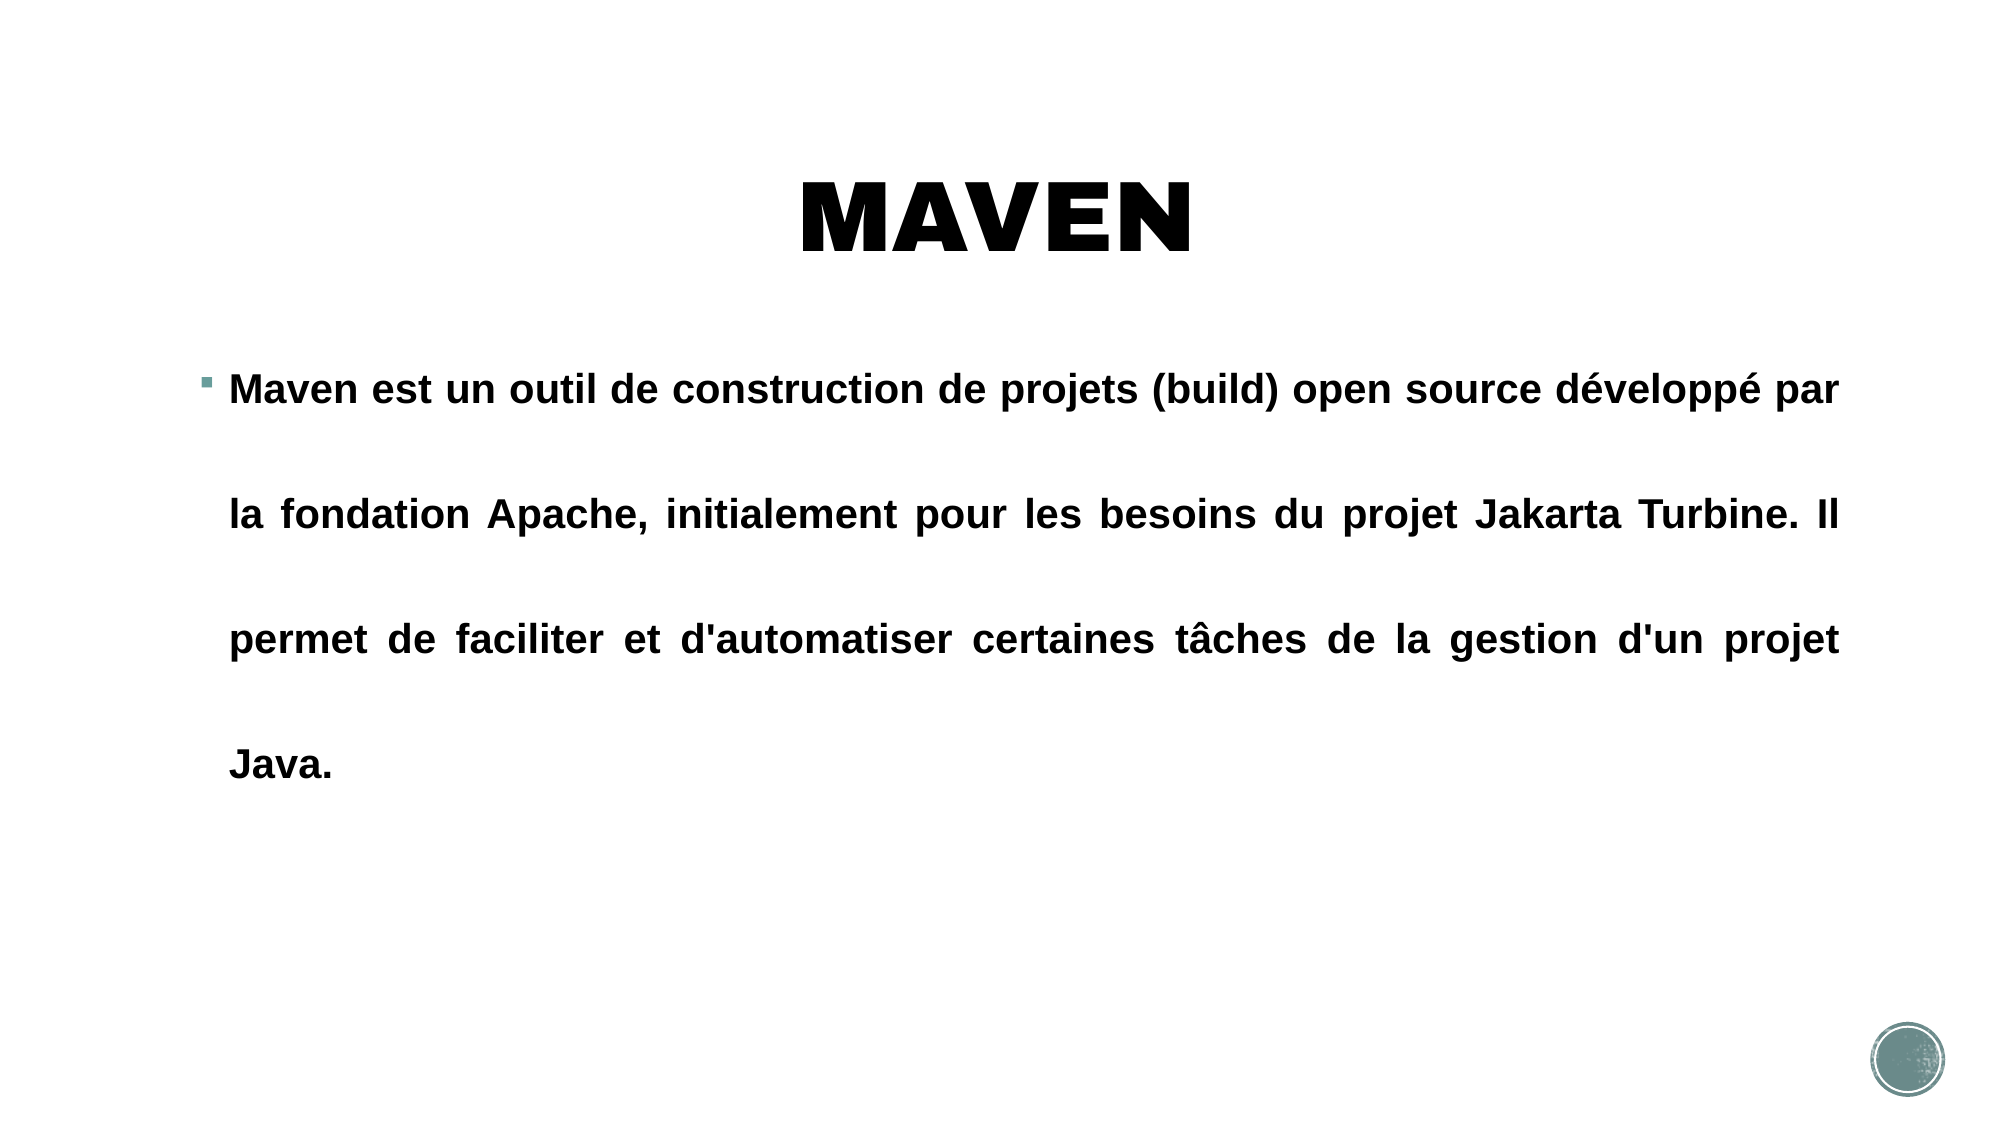

# MAVEN
Maven est un outil de construction de projets (build) open source développé par la fondation Apache, initialement pour les besoins du projet Jakarta Turbine. Il permet de faciliter et d'automatiser certaines tâches de la gestion d'un projet Java.